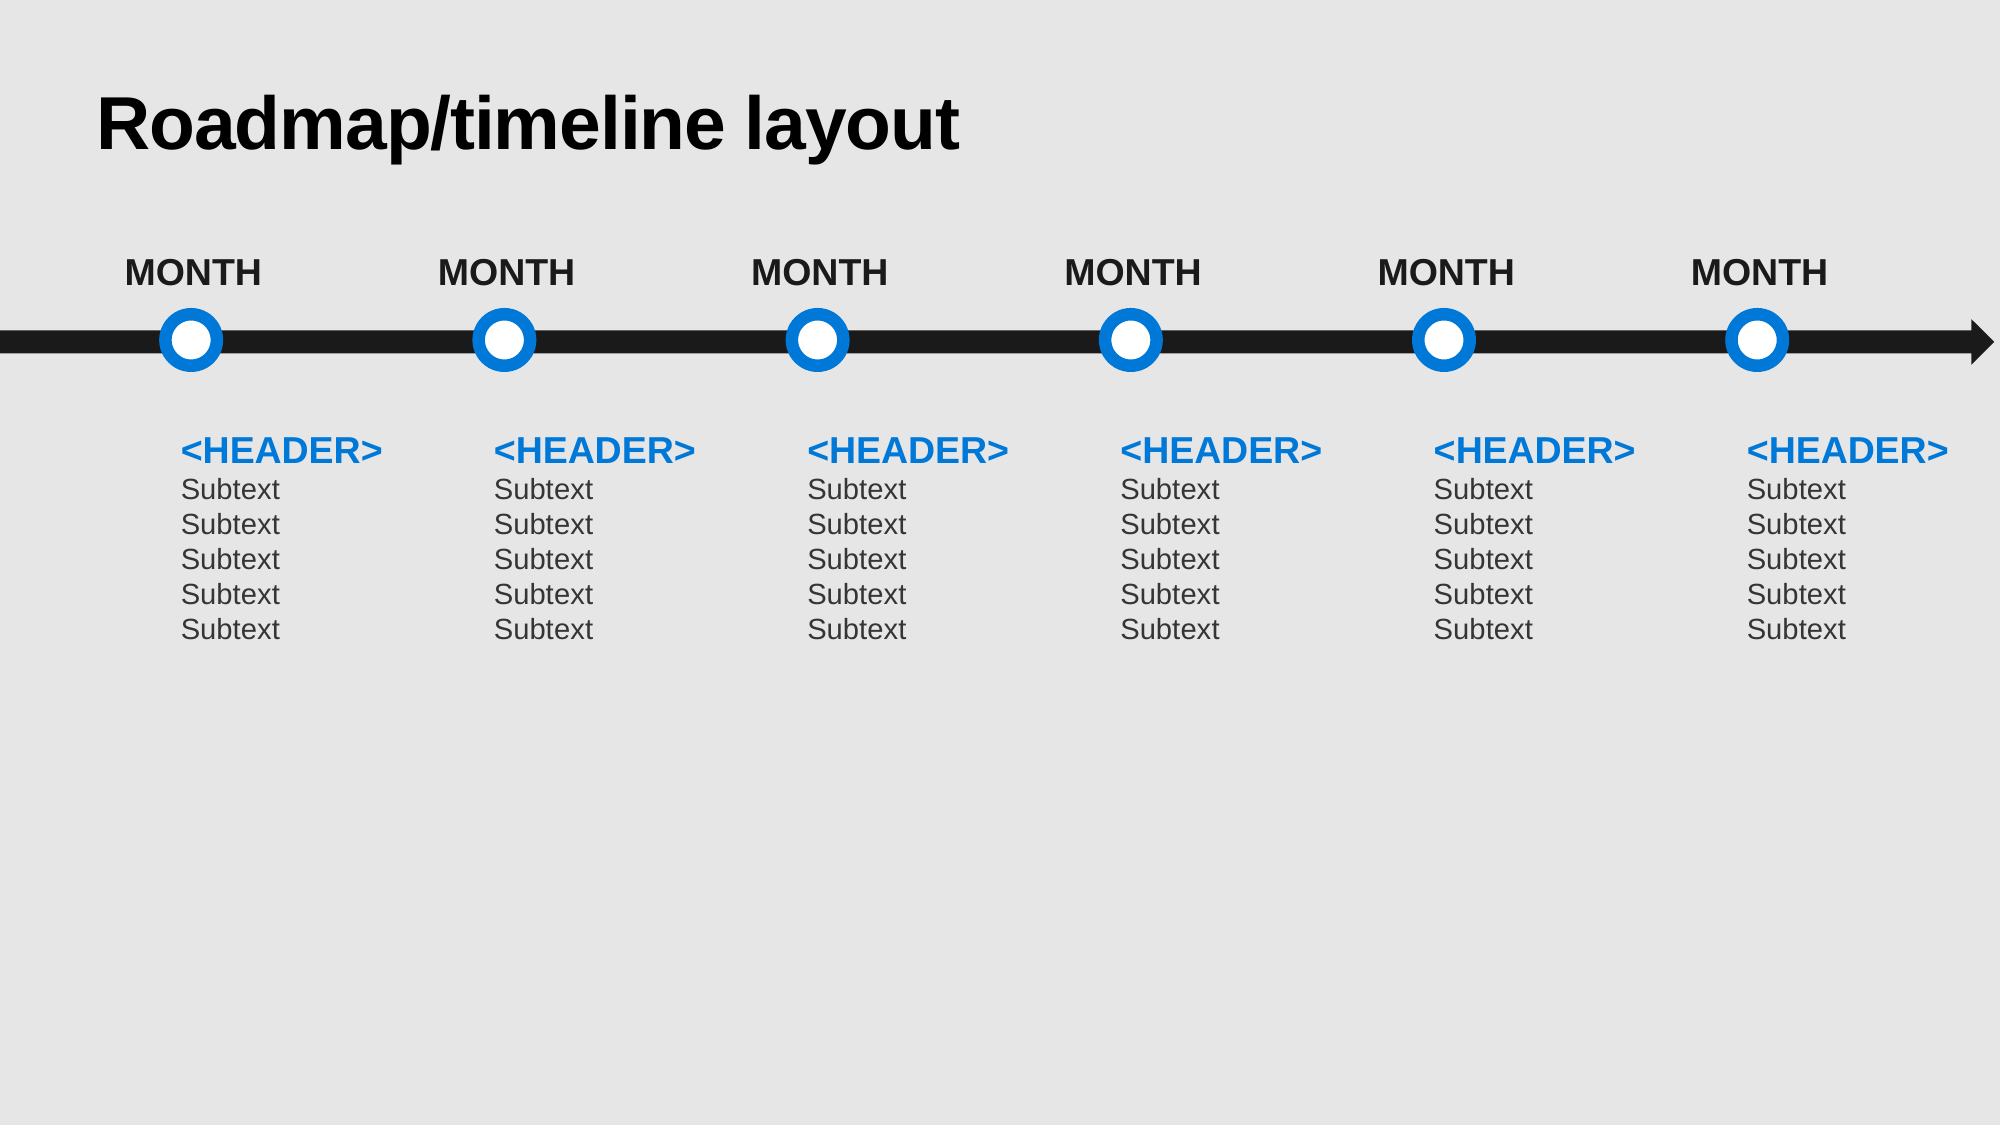

# Roadmap/timeline layout
MONTH
MONTH
MONTH
MONTH
MONTH
MONTH

<HEADER>
Subtext
Subtext
Subtext
Subtext
Subtext
<HEADER>
Subtext
Subtext
Subtext
Subtext
Subtext
<HEADER>
Subtext
Subtext
Subtext
Subtext
Subtext
<HEADER>
Subtext
Subtext
Subtext
Subtext
Subtext
<HEADER>
Subtext
Subtext
Subtext
Subtext
Subtext
<HEADER>
Subtext
Subtext
Subtext
Subtext
Subtext